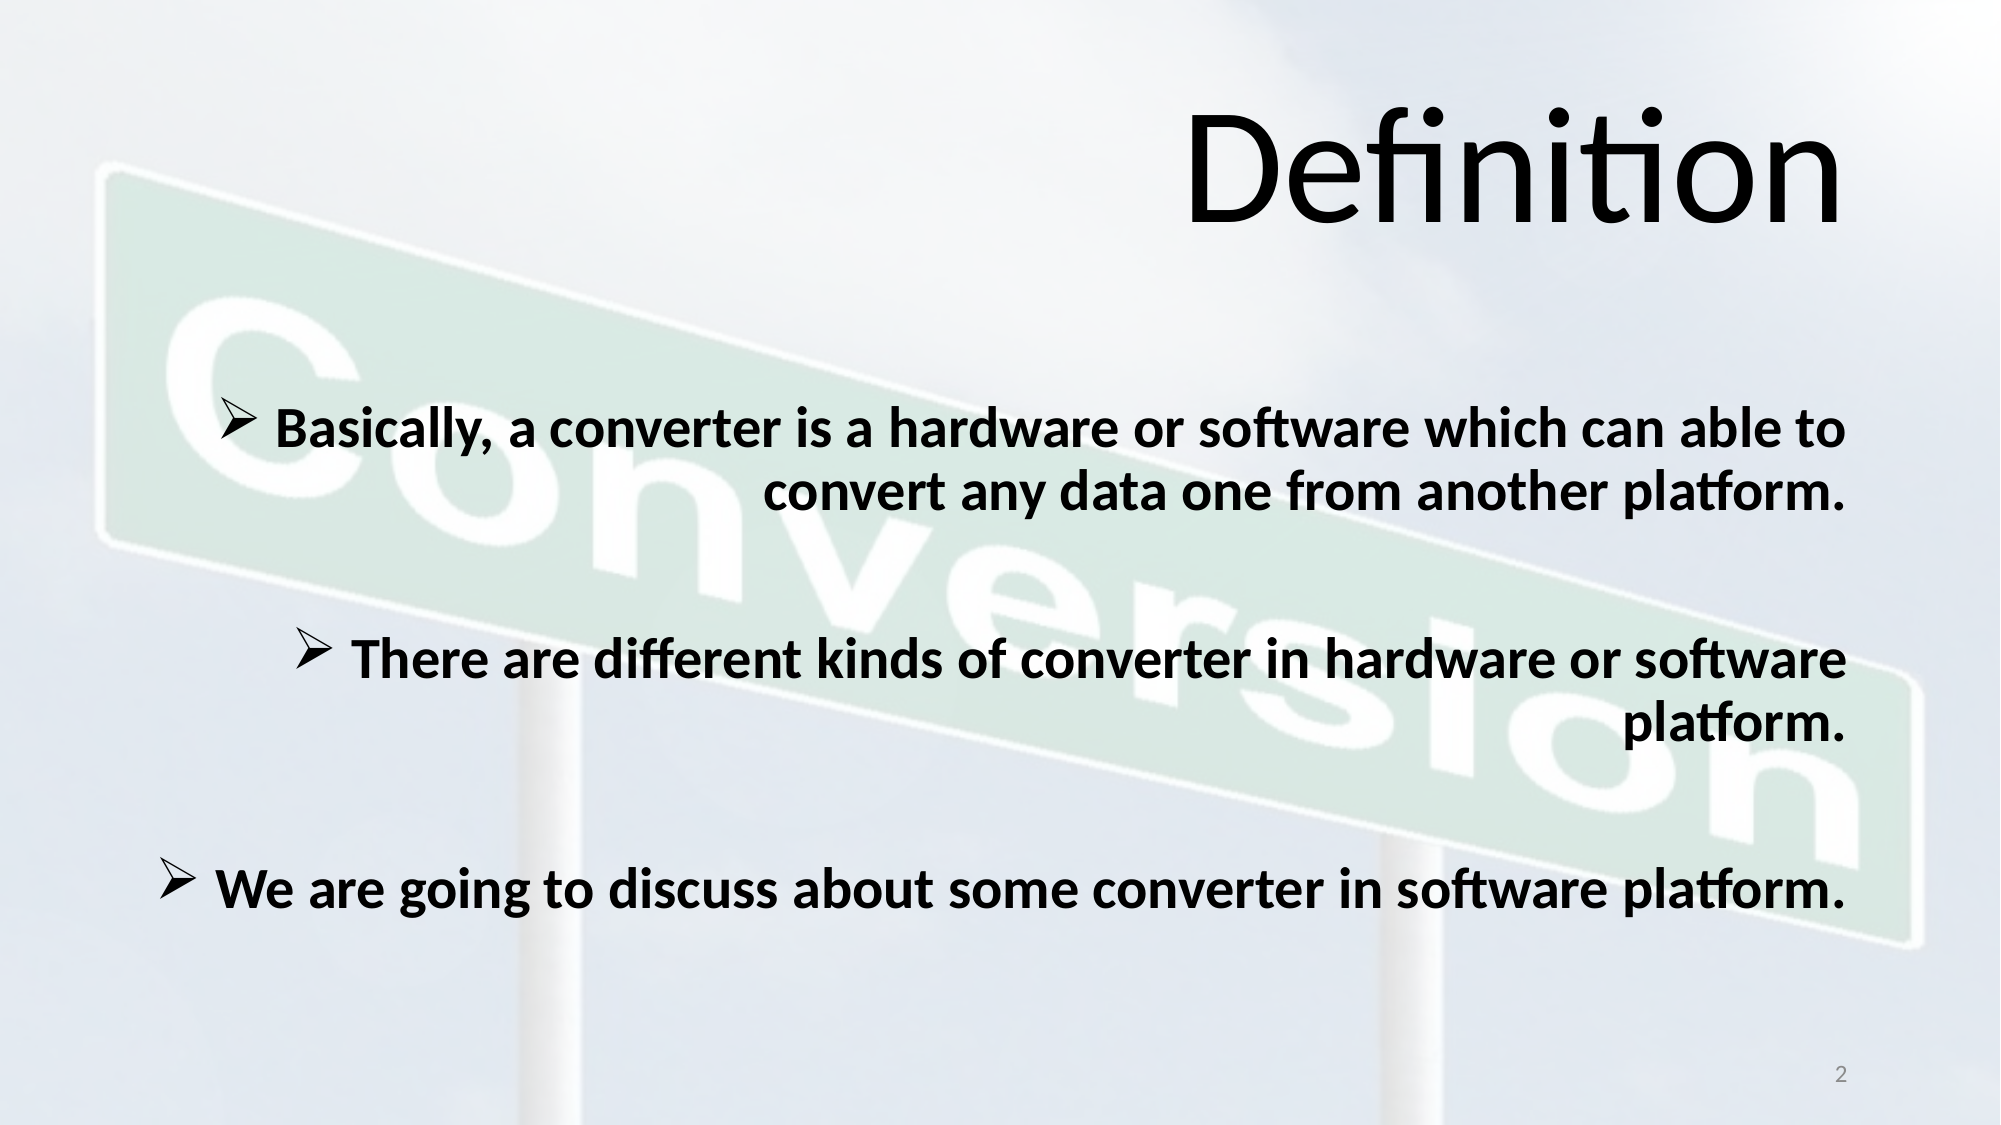

# Definition

 Basically, a converter is a hardware or software which can able to convert any data one from another platform.

 There are different kinds of converter in hardware or software platform.

 We are going to discuss about some converter in software platform.

2